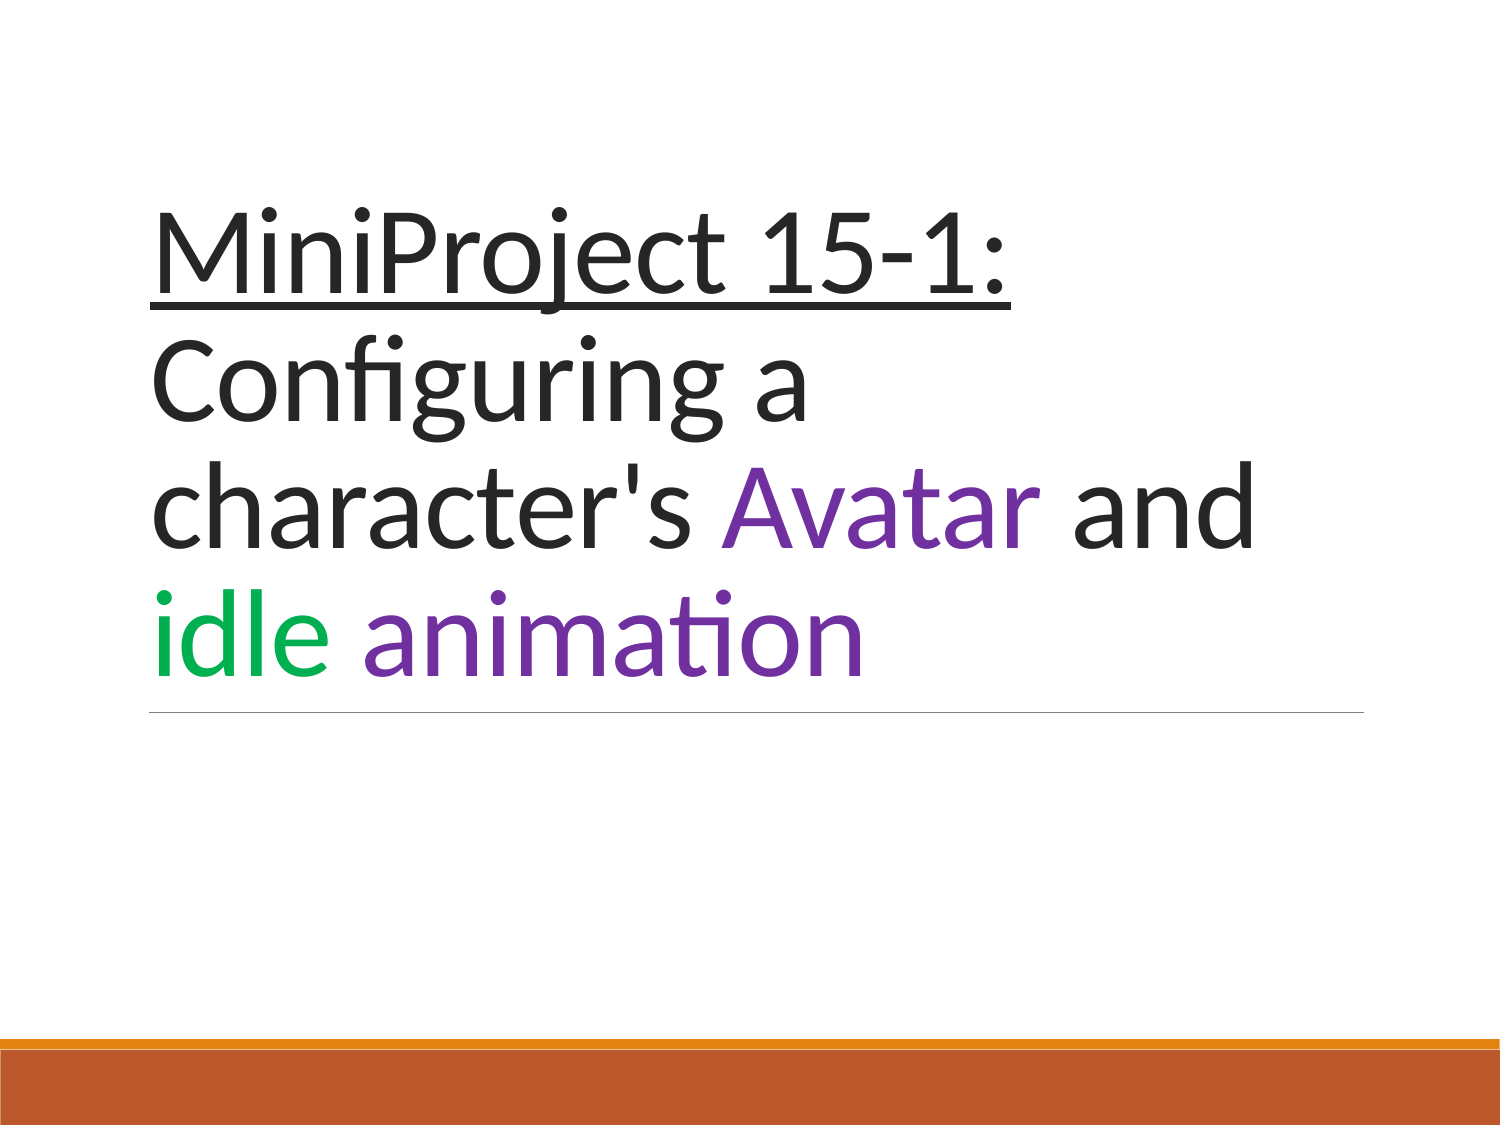

# MiniProject 15-1: Configuring a character's Avatar and idle animation